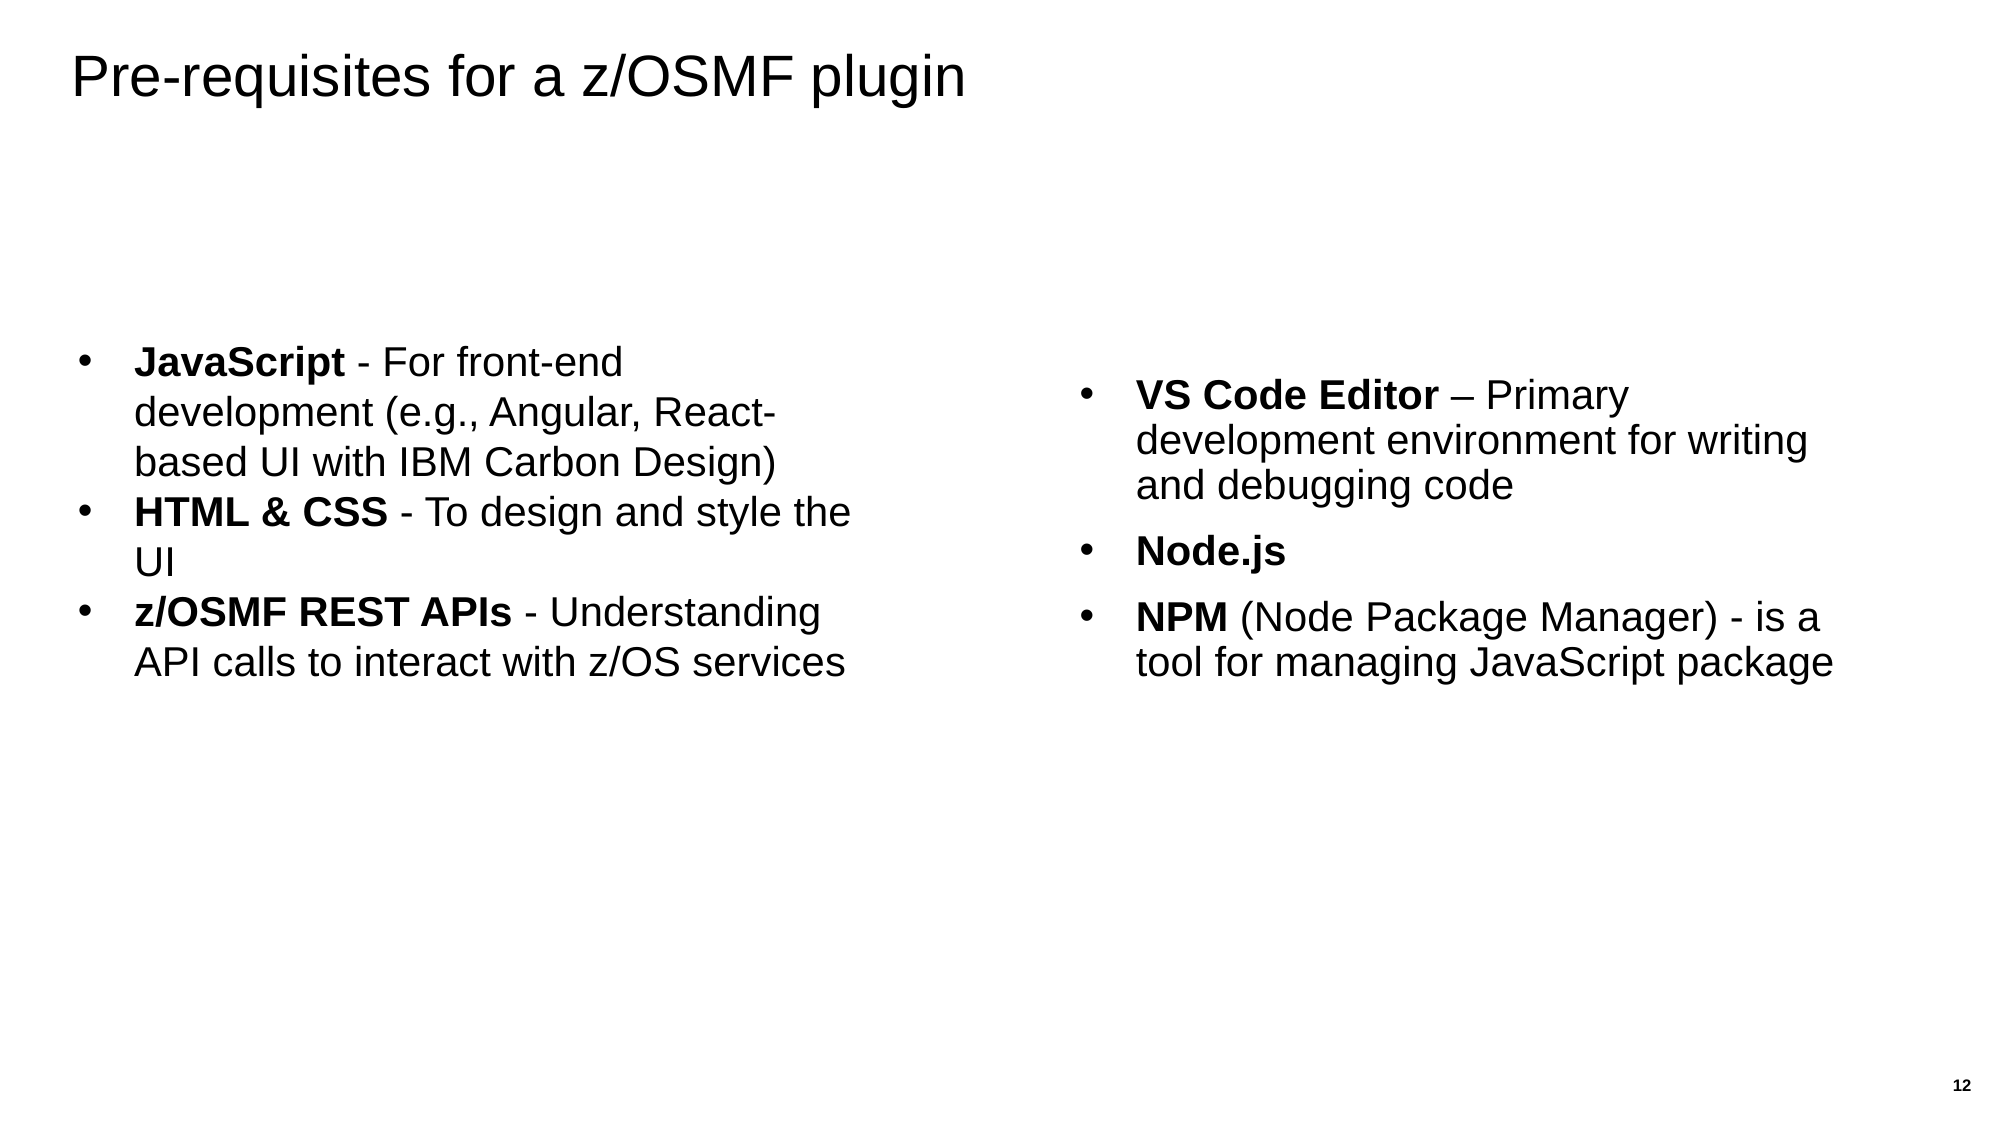

# Pre-requisites for a z/OSMF plugin
Tools

VS Code Editor – Primary development environment for writing and debugging code
Node.js
NPM (Node Package Manager) - is a tool for managing JavaScript package

Skills

JavaScript - For front-end development (e.g., Angular, React-based UI with IBM Carbon Design)
HTML & CSS - To design and style the UI
z/OSMF REST APIs - Understanding API calls to interact with z/OS services
12